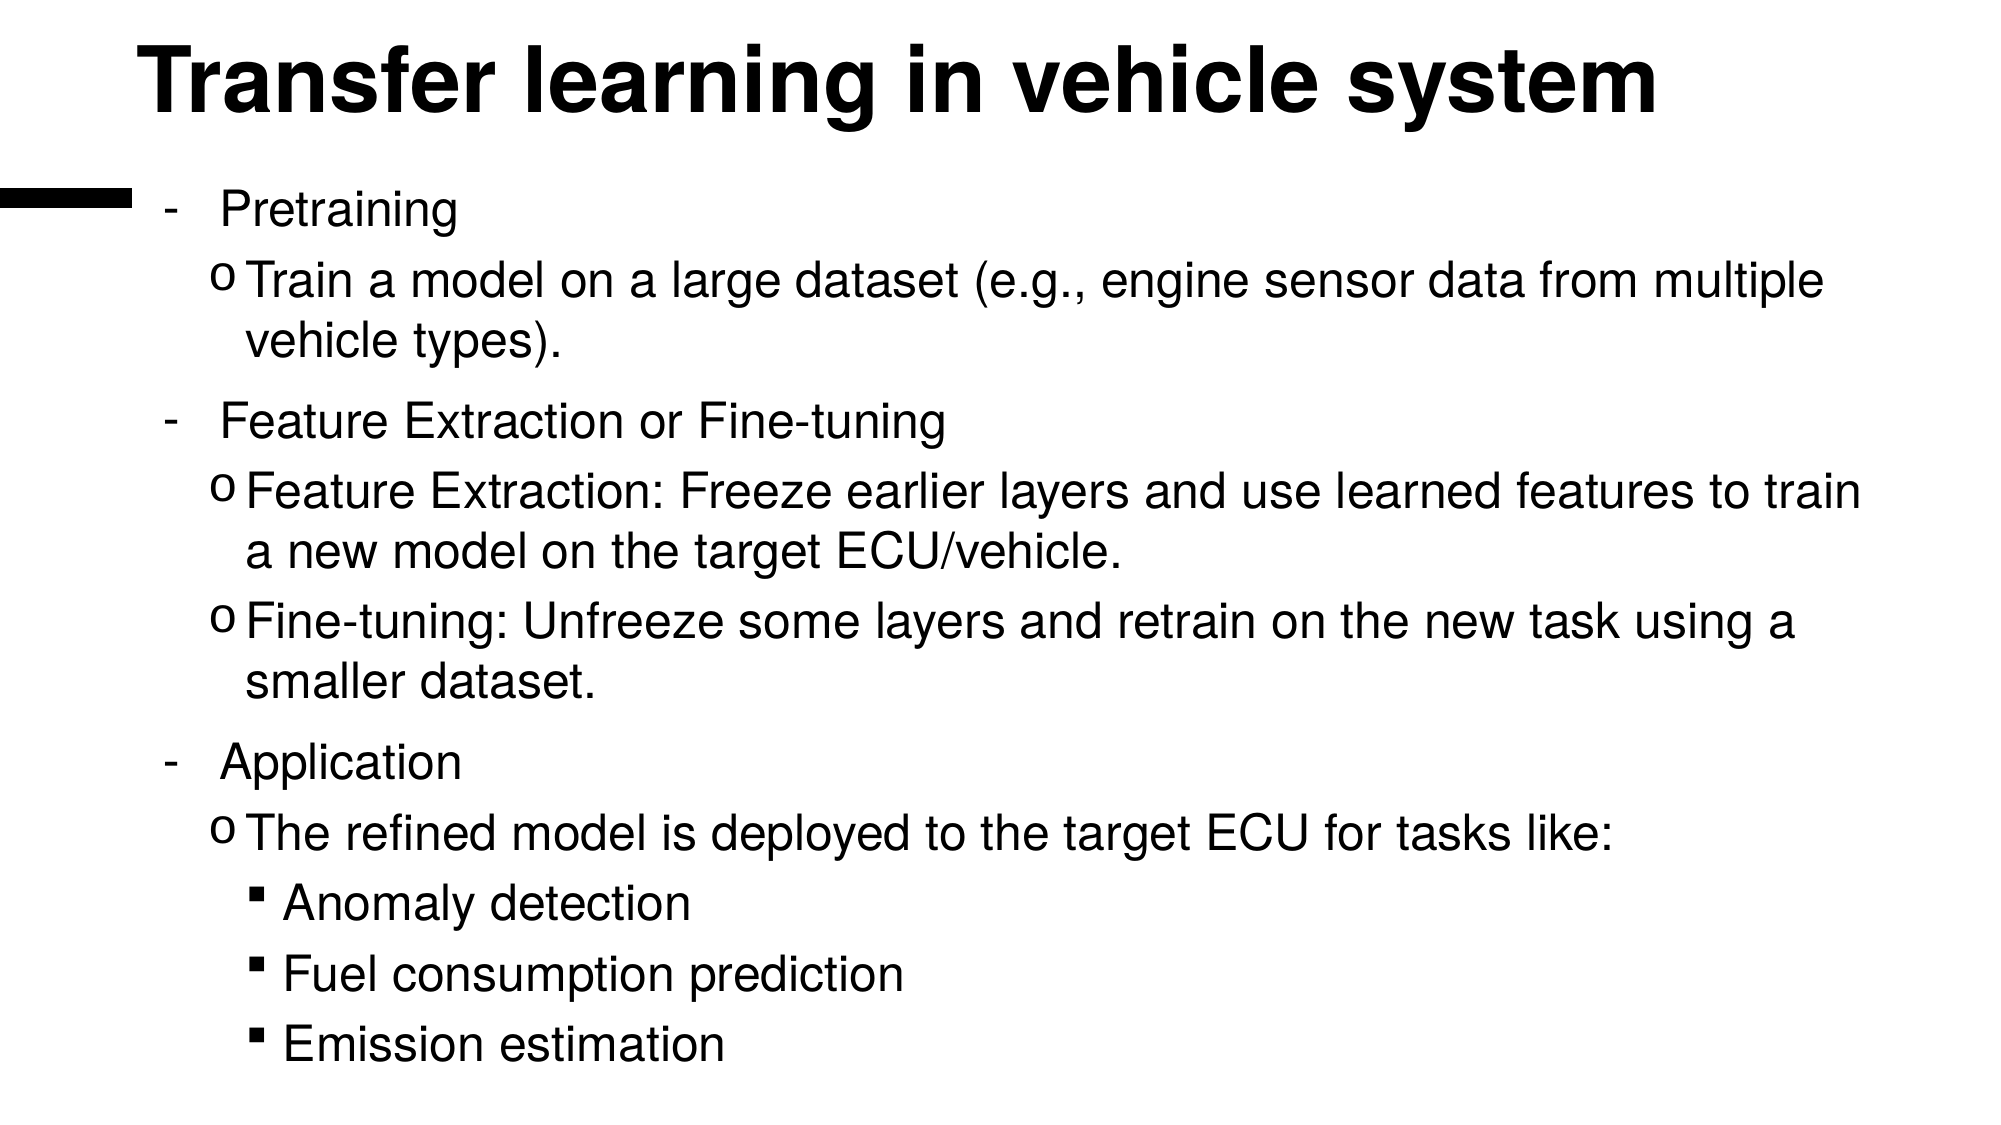

# Transfer learning in vehicle system
Pretraining
Train a model on a large dataset (e.g., engine sensor data from multiple vehicle types).
Feature Extraction or Fine-tuning
Feature Extraction: Freeze earlier layers and use learned features to train a new model on the target ECU/vehicle.
Fine-tuning: Unfreeze some layers and retrain on the new task using a smaller dataset.
Application
The refined model is deployed to the target ECU for tasks like:
Anomaly detection
Fuel consumption prediction
Emission estimation